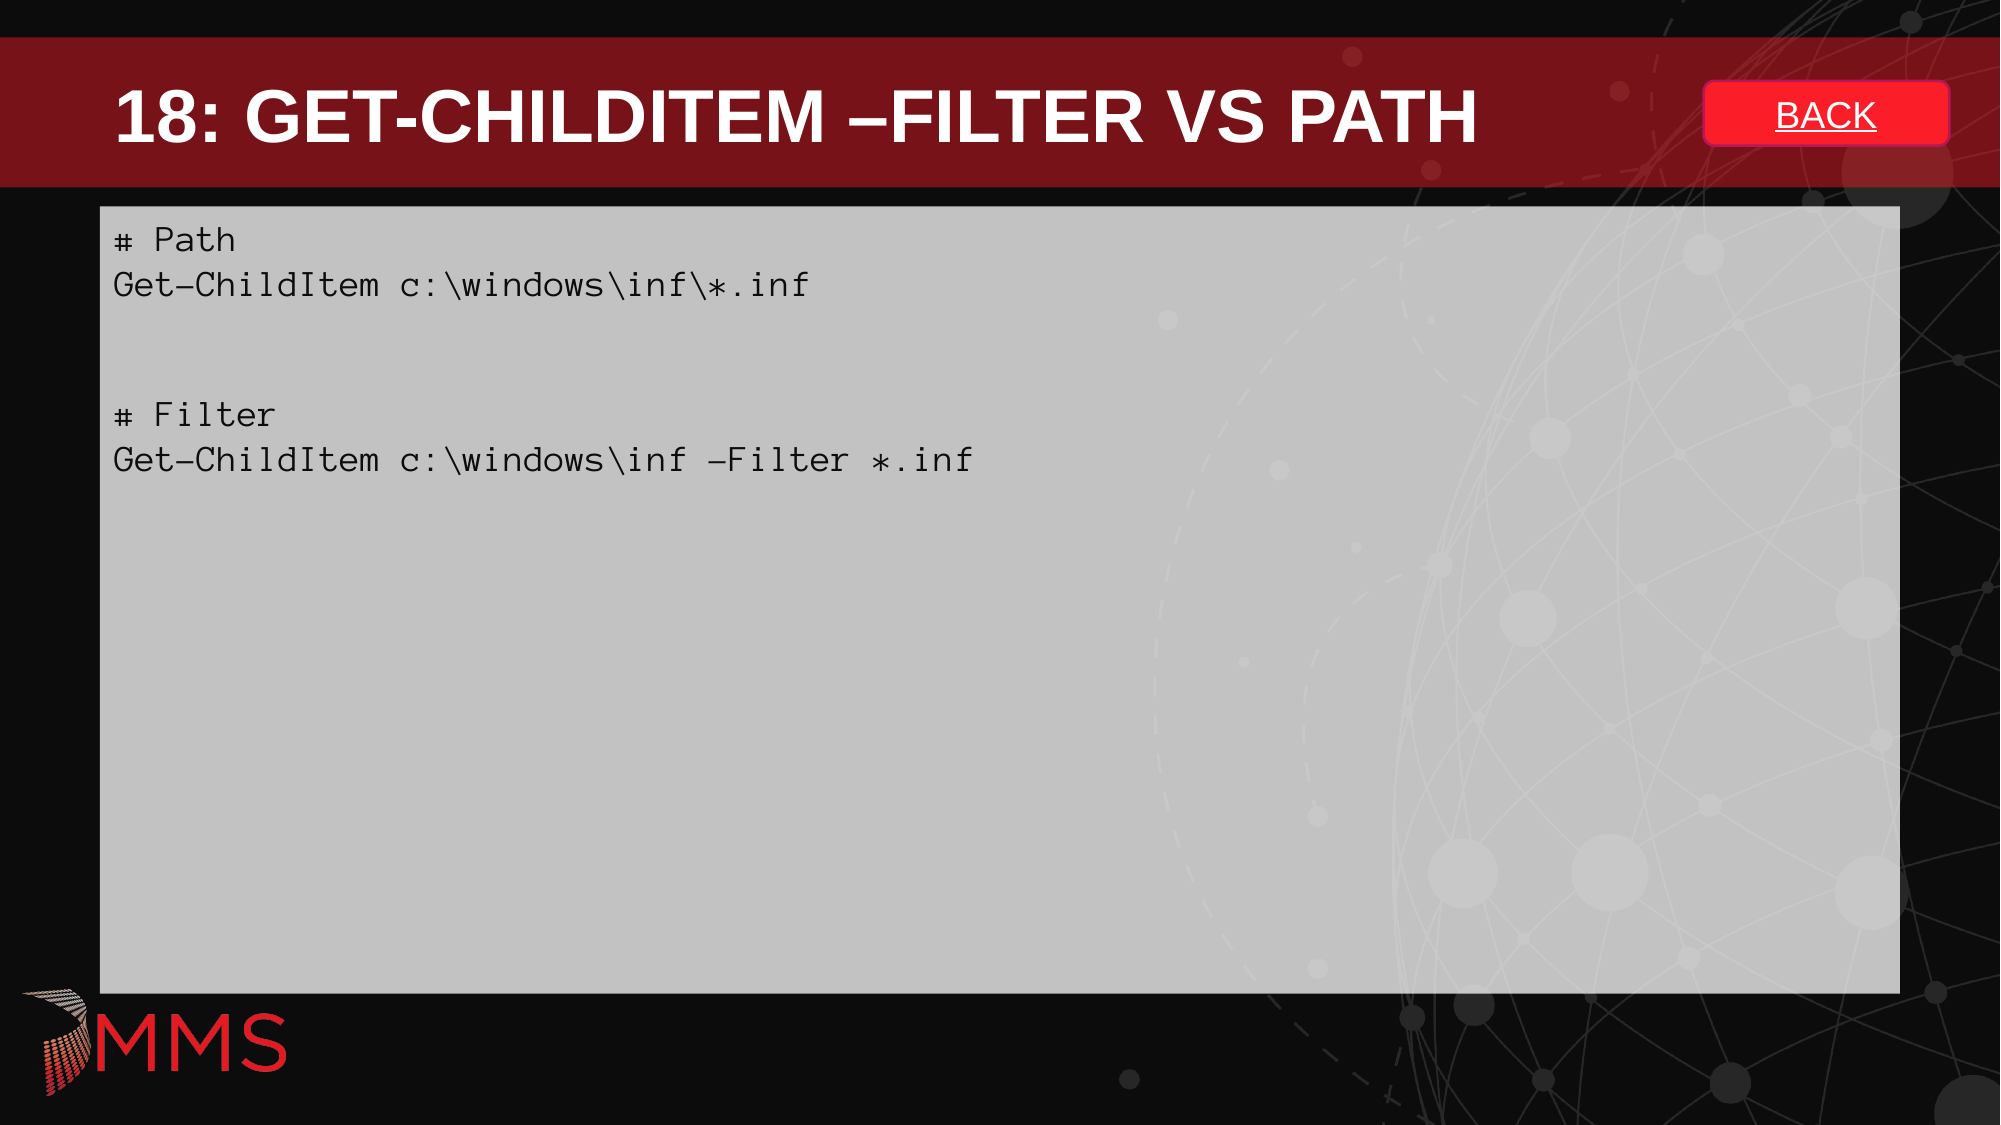

# 18: Get-childitem –filter vs path
BACK
# Path Get-ChildItem c:\windows\inf\*.inf

# Filter Get-ChildItem c:\windows\inf –Filter *.inf